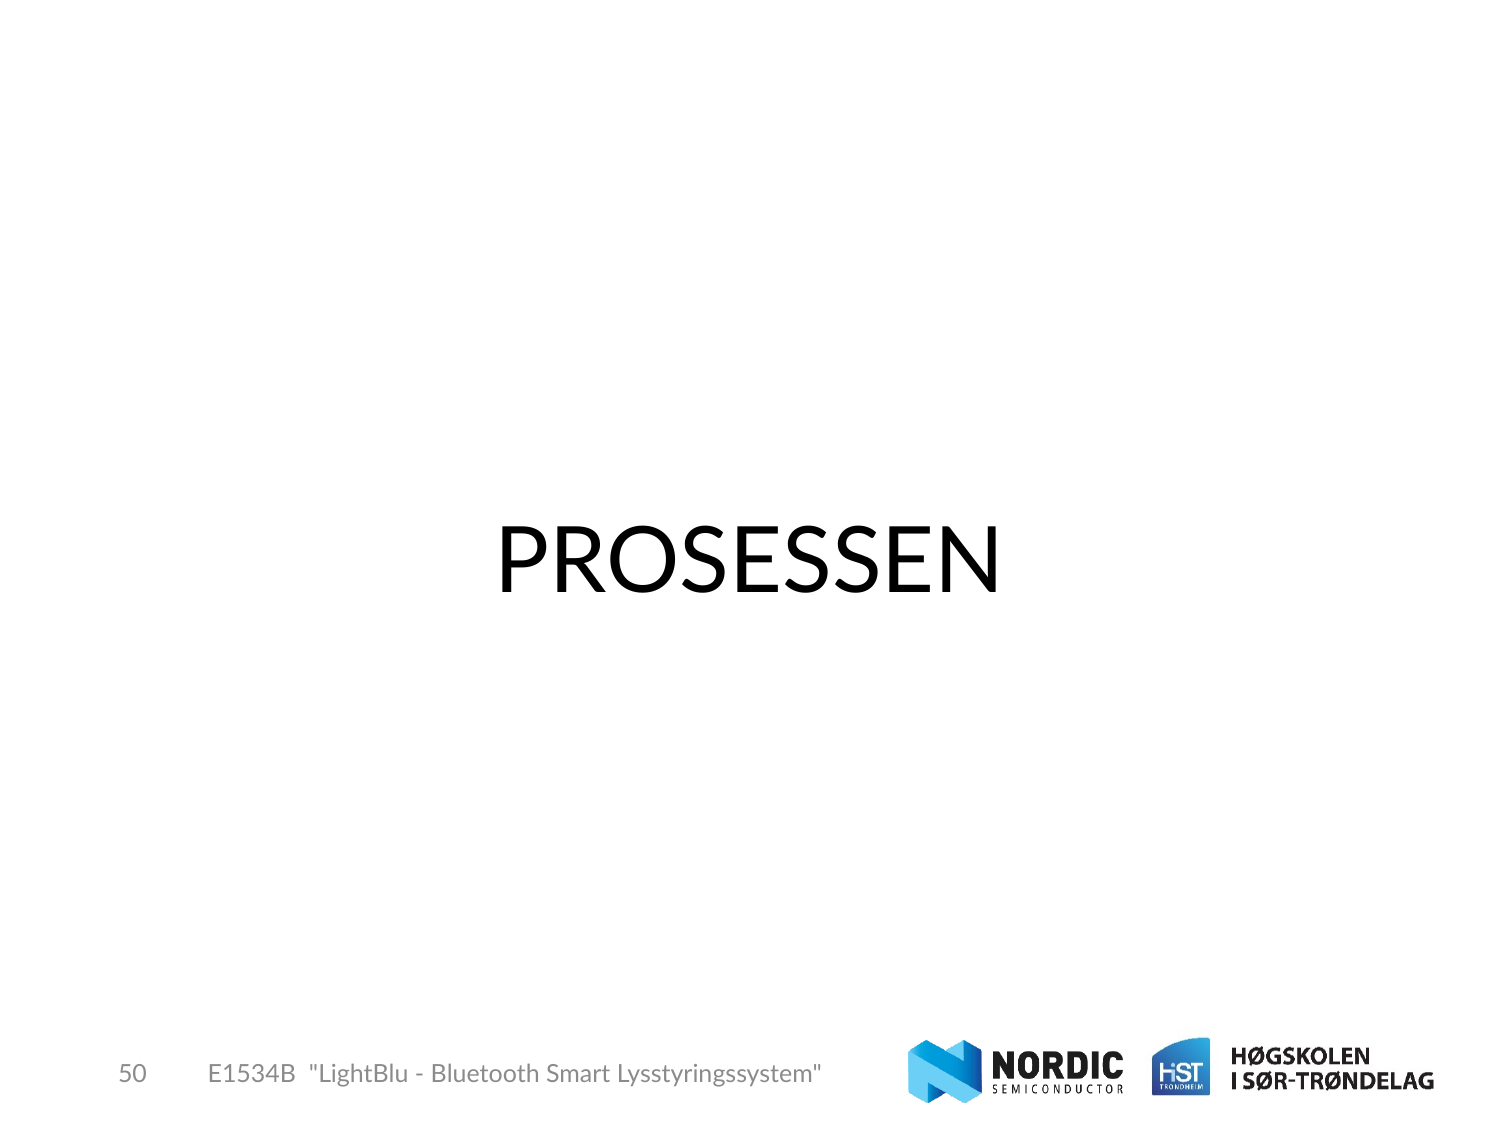

# PROSESSEN
50
E1534B  "LightBlu - Bluetooth Smart Lysstyringssystem"